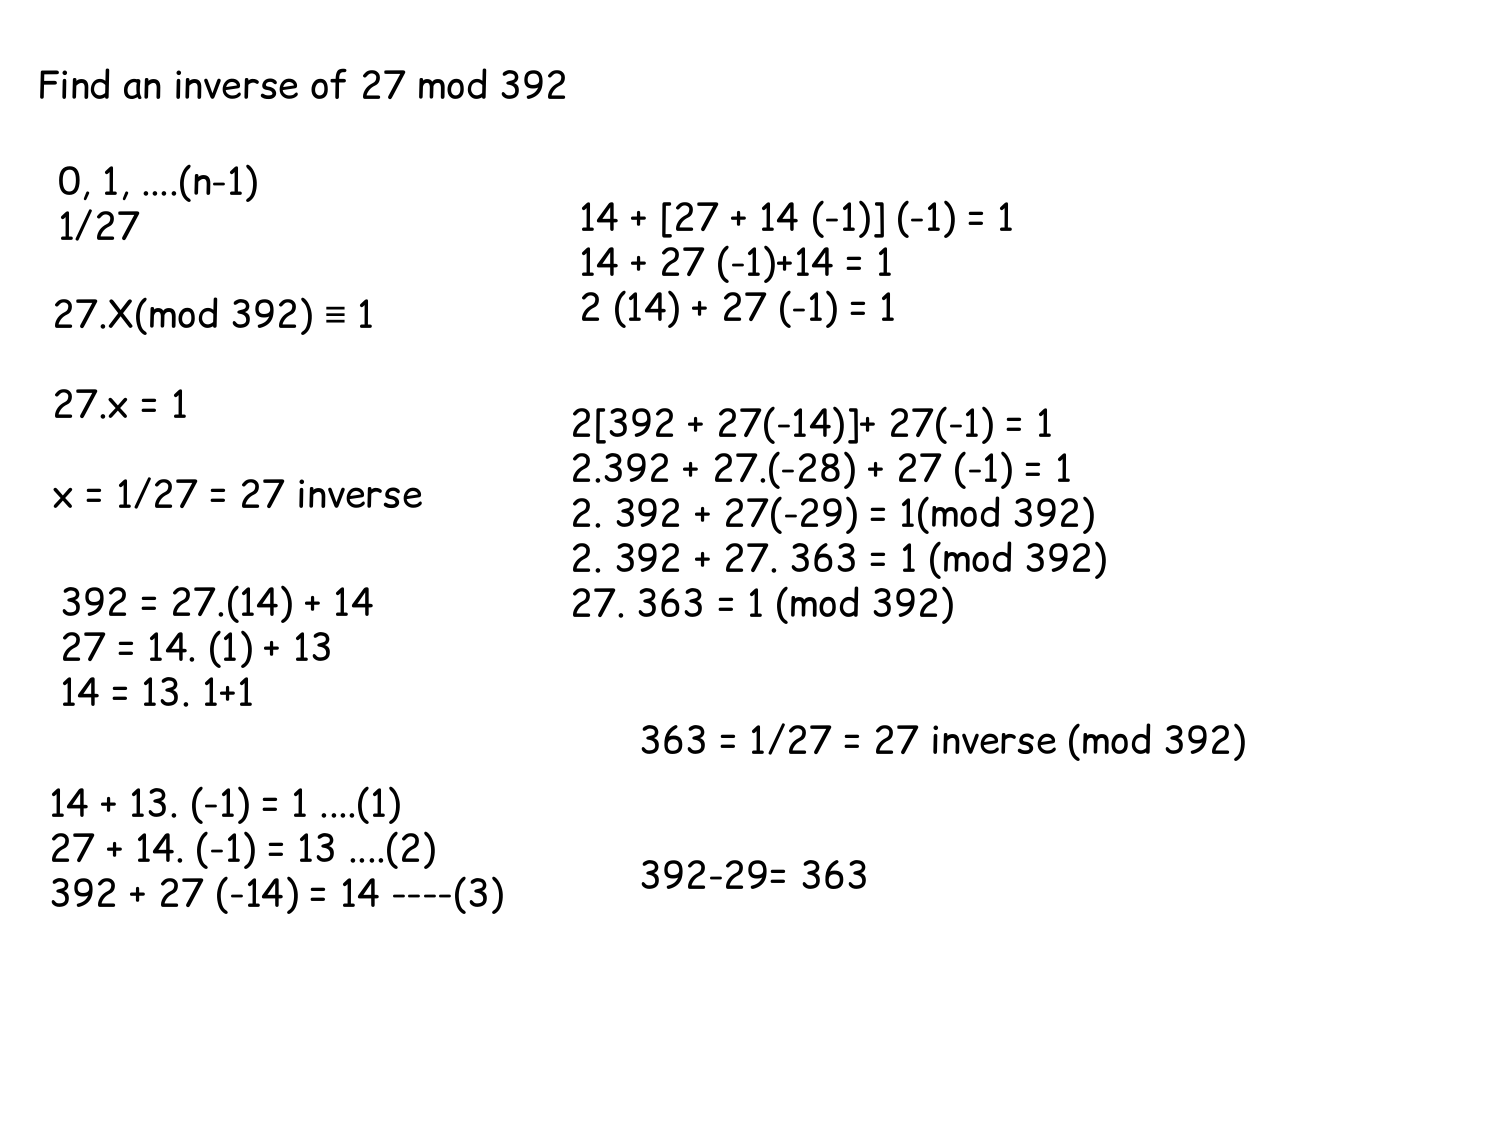

Find an inverse of 27 mod 392
0, 1, ....(n-1)
1/27
14 + [27 + 14 (-1)] (-1) = 1
14 + 27 (-1)+14 = 1
2 (14) + 27 (-1) = 1
27.X(mod 392) ≡ 1

27.x = 1

x = 1/27 = 27 inverse
2[392 + 27(-14)]+ 27(-1) = 1
2.392 + 27.(-28) + 27 (-1) = 1
2. 392 + 27(-29) = 1(mod 392)
2. 392 + 27. 363 = 1 (mod 392)
27. 363 = 1 (mod 392)
392 = 27.(14) + 14
27 = 14. (1) + 13
14 = 13. 1+1
363 = 1/27 = 27 inverse (mod 392)

392-29= 363
14 + 13. (-1) = 1 ....(1)
27 + 14. (-1) = 13 ....(2)
392 + 27 (-14) = 14 ----(3)